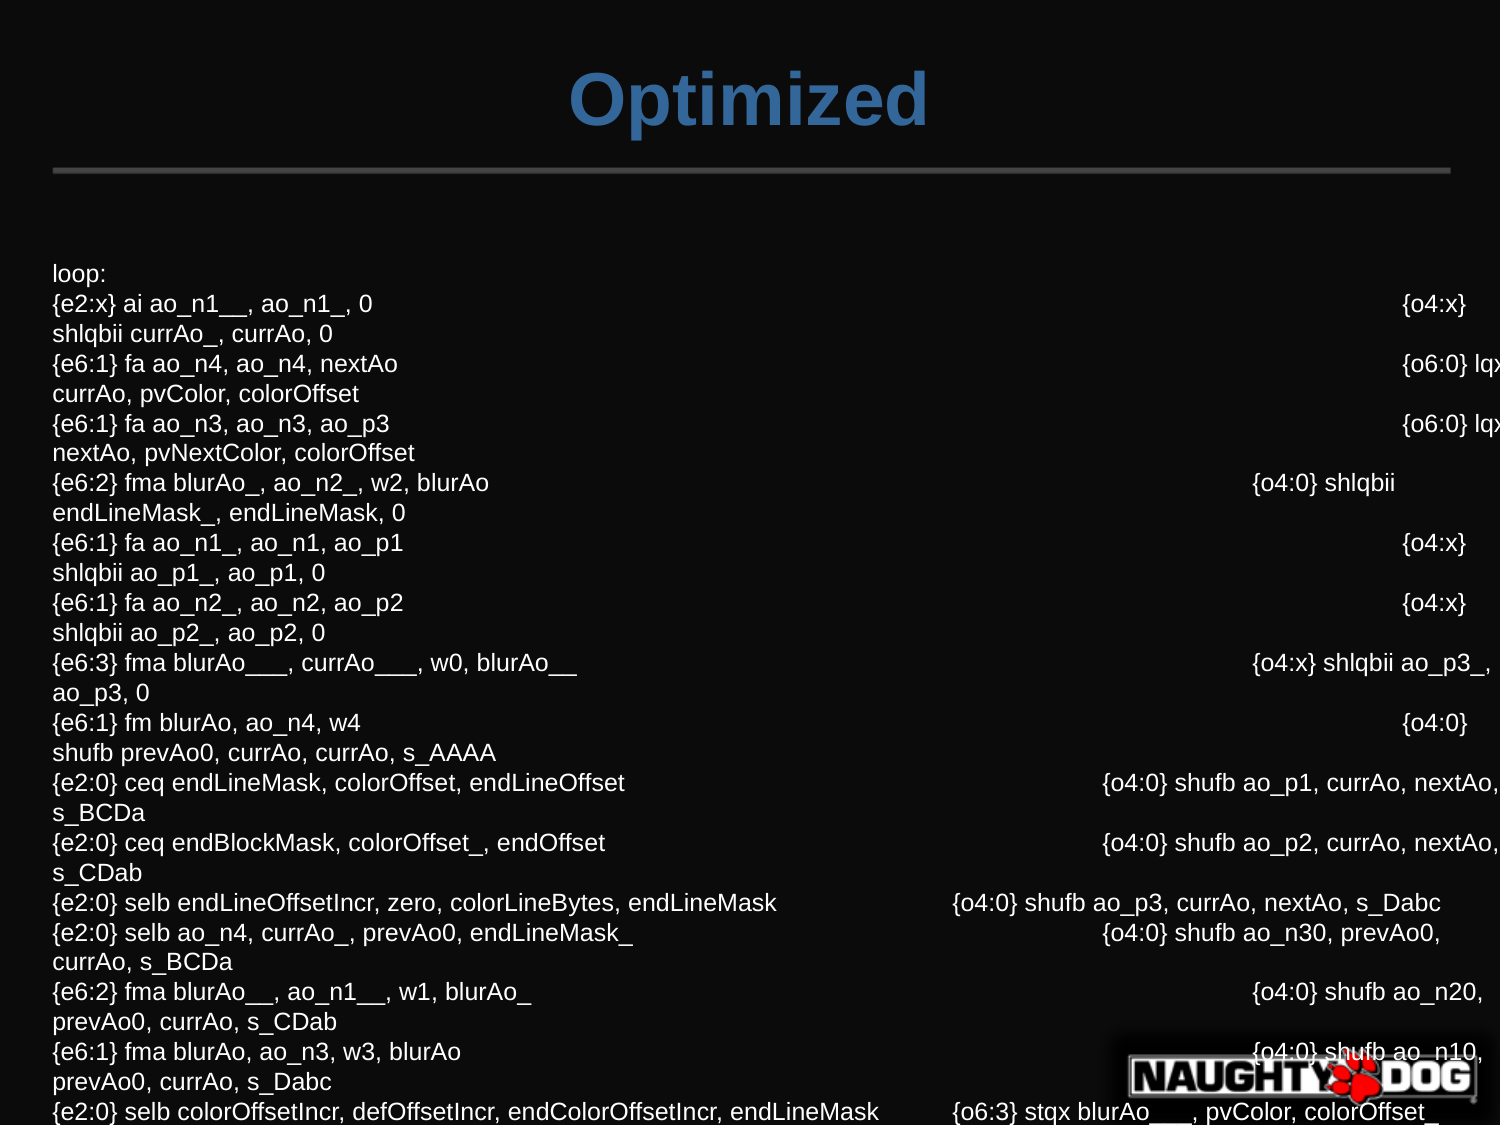

Optimized
loop:
{e2:x} ai ao_n1__, ao_n1_, 0							{o4:x} shlqbii currAo_, currAo, 0
{e6:1} fa ao_n4, ao_n4, nextAo							{o6:0} lqx currAo, pvColor, colorOffset
{e6:1} fa ao_n3, ao_n3, ao_p3							{o6:0} lqx nextAo, pvNextColor, colorOffset
{e6:2} fma blurAo_, ao_n2_, w2, blurAo						{o4:0} shlqbii endLineMask_, endLineMask, 0
{e6:1} fa ao_n1_, ao_n1, ao_p1							{o4:x} shlqbii ao_p1_, ao_p1, 0
{e6:1} fa ao_n2_, ao_n2, ao_p2							{o4:x} shlqbii ao_p2_, ao_p2, 0
{e6:3} fma blurAo___, currAo___, w0, blurAo__					{o4:x} shlqbii ao_p3_, ao_p3, 0
{e6:1} fm blurAo, ao_n4, w4							{o4:0} shufb prevAo0, currAo, currAo, s_AAAA
{e2:0} ceq endLineMask, colorOffset, endLineOffset				{o4:0} shufb ao_p1, currAo, nextAo, s_BCDa
{e2:0} ceq endBlockMask, colorOffset_, endOffset				{o4:0} shufb ao_p2, currAo, nextAo, s_CDab
{e2:0} selb endLineOffsetIncr, zero, colorLineBytes, endLineMask		{o4:0} shufb ao_p3, currAo, nextAo, s_Dabc
{e2:0} selb ao_n4, currAo_, prevAo0, endLineMask_				{o4:0} shufb ao_n30, prevAo0, currAo, s_BCDa
{e6:2} fma blurAo__, ao_n1__, w1, blurAo_					{o4:0} shufb ao_n20, prevAo0, currAo, s_CDab
{e6:1} fma blurAo, ao_n3, w3, blurAo						{o4:0} shufb ao_n10, prevAo0, currAo, s_Dabc
{e2:0} selb colorOffsetIncr, defOffsetIncr, endColorOffsetIncr, endLineMask	{o6:3} stqx blurAo___, pvColor, colorOffset_
{e2:0} selb ao_n3, ao_p1_, ao_n30, endLineMask_			{o4:0} shufb colorOffset_, colorOffset_, colorOffset, s_BCa0
{e2:0} selb ao_n2, ao_p2_, ao_n20, endLineMask_				{o4:x} shlqbii currAo___, currAo__, 0
{e2:0} selb ao_n1, ao_p3_, ao_n10, endLineMask_				{o4:x} shlqbii currAo__, currAo_, 0
{e2:0} a colorOffset, colorOffset, colorOffsetIncr					lnop
{e2:0} a endLineOffset, endLineOffset, endLineOffsetIncr			branch: {o?:0} brz endBlockMask, loop